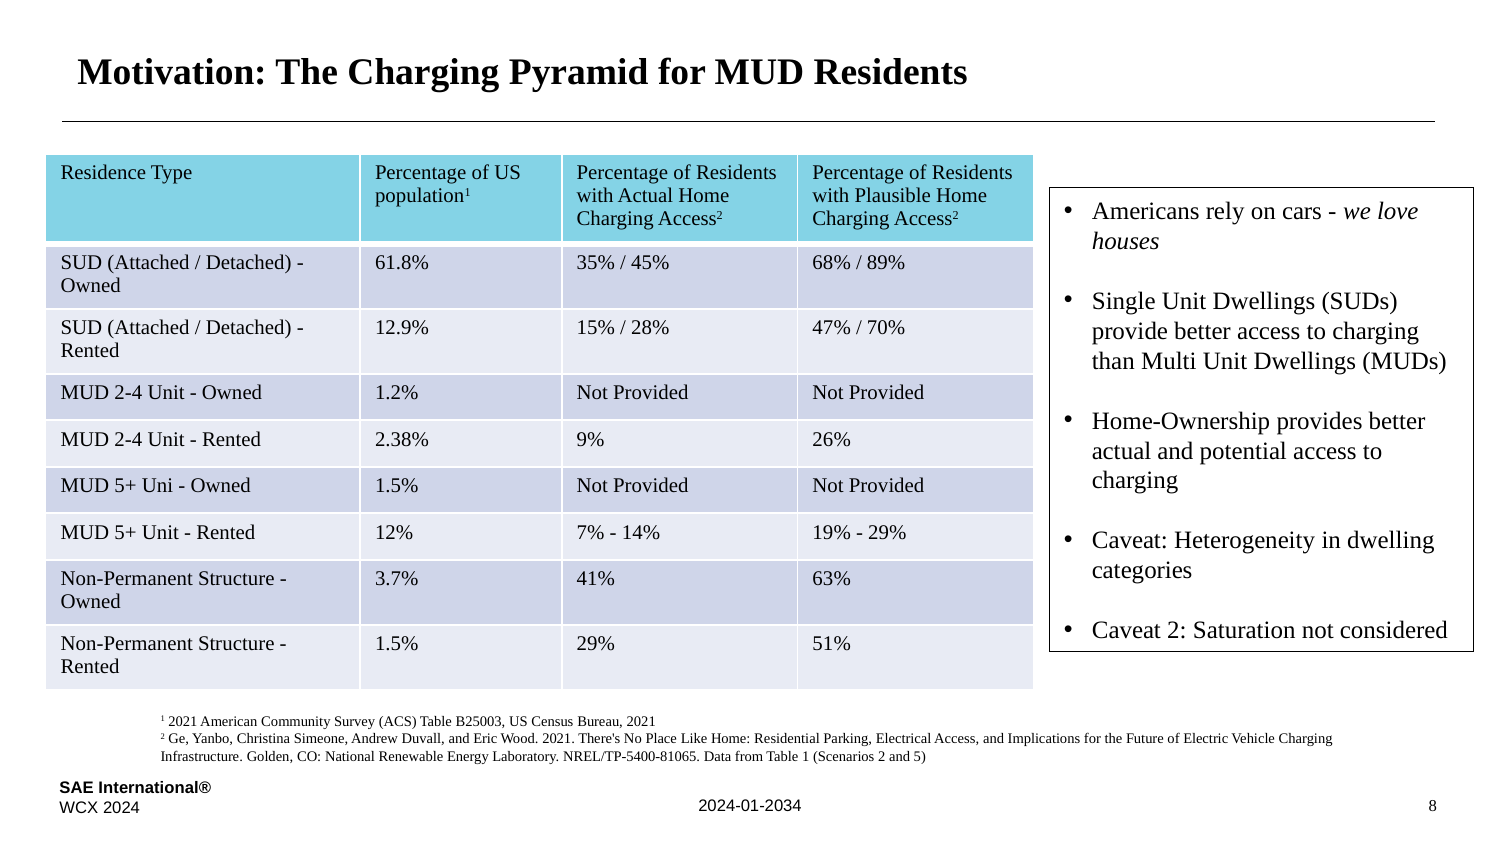

# Motivation: The Charging Pyramid for MUD Residents
| Residence Type | Percentage of US population1 | Percentage of Residents with Actual Home Charging Access2 | Percentage of Residents with Plausible Home Charging Access2 |
| --- | --- | --- | --- |
| SUD (Attached / Detached) - Owned | 61.8% | 35% / 45% | 68% / 89% |
| SUD (Attached / Detached) - Rented | 12.9% | 15% / 28% | 47% / 70% |
| MUD 2-4 Unit - Owned | 1.2% | Not Provided | Not Provided |
| MUD 2-4 Unit - Rented | 2.38% | 9% | 26% |
| MUD 5+ Uni - Owned | 1.5% | Not Provided | Not Provided |
| MUD 5+ Unit - Rented | 12% | 7% - 14% | 19% - 29% |
| Non-Permanent Structure - Owned | 3.7% | 41% | 63% |
| Non-Permanent Structure - Rented | 1.5% | 29% | 51% |
Americans rely on cars - we love houses

Single Unit Dwellings (SUDs) provide better access to charging than Multi Unit Dwellings (MUDs)

Home-Ownership provides better actual and potential access to charging

Caveat: Heterogeneity in dwelling categories

Caveat 2: Saturation not considered
1 2021 American Community Survey (ACS) Table B25003, US Census Bureau, 2021
2 Ge, Yanbo, Christina Simeone, Andrew Duvall, and Eric Wood. 2021. There's No Place Like Home: Residential Parking, Electrical Access, and Implications for the Future of Electric Vehicle Charging Infrastructure. Golden, CO: National Renewable Energy Laboratory. NREL/TP-5400-81065. Data from Table 1 (Scenarios 2 and 5)